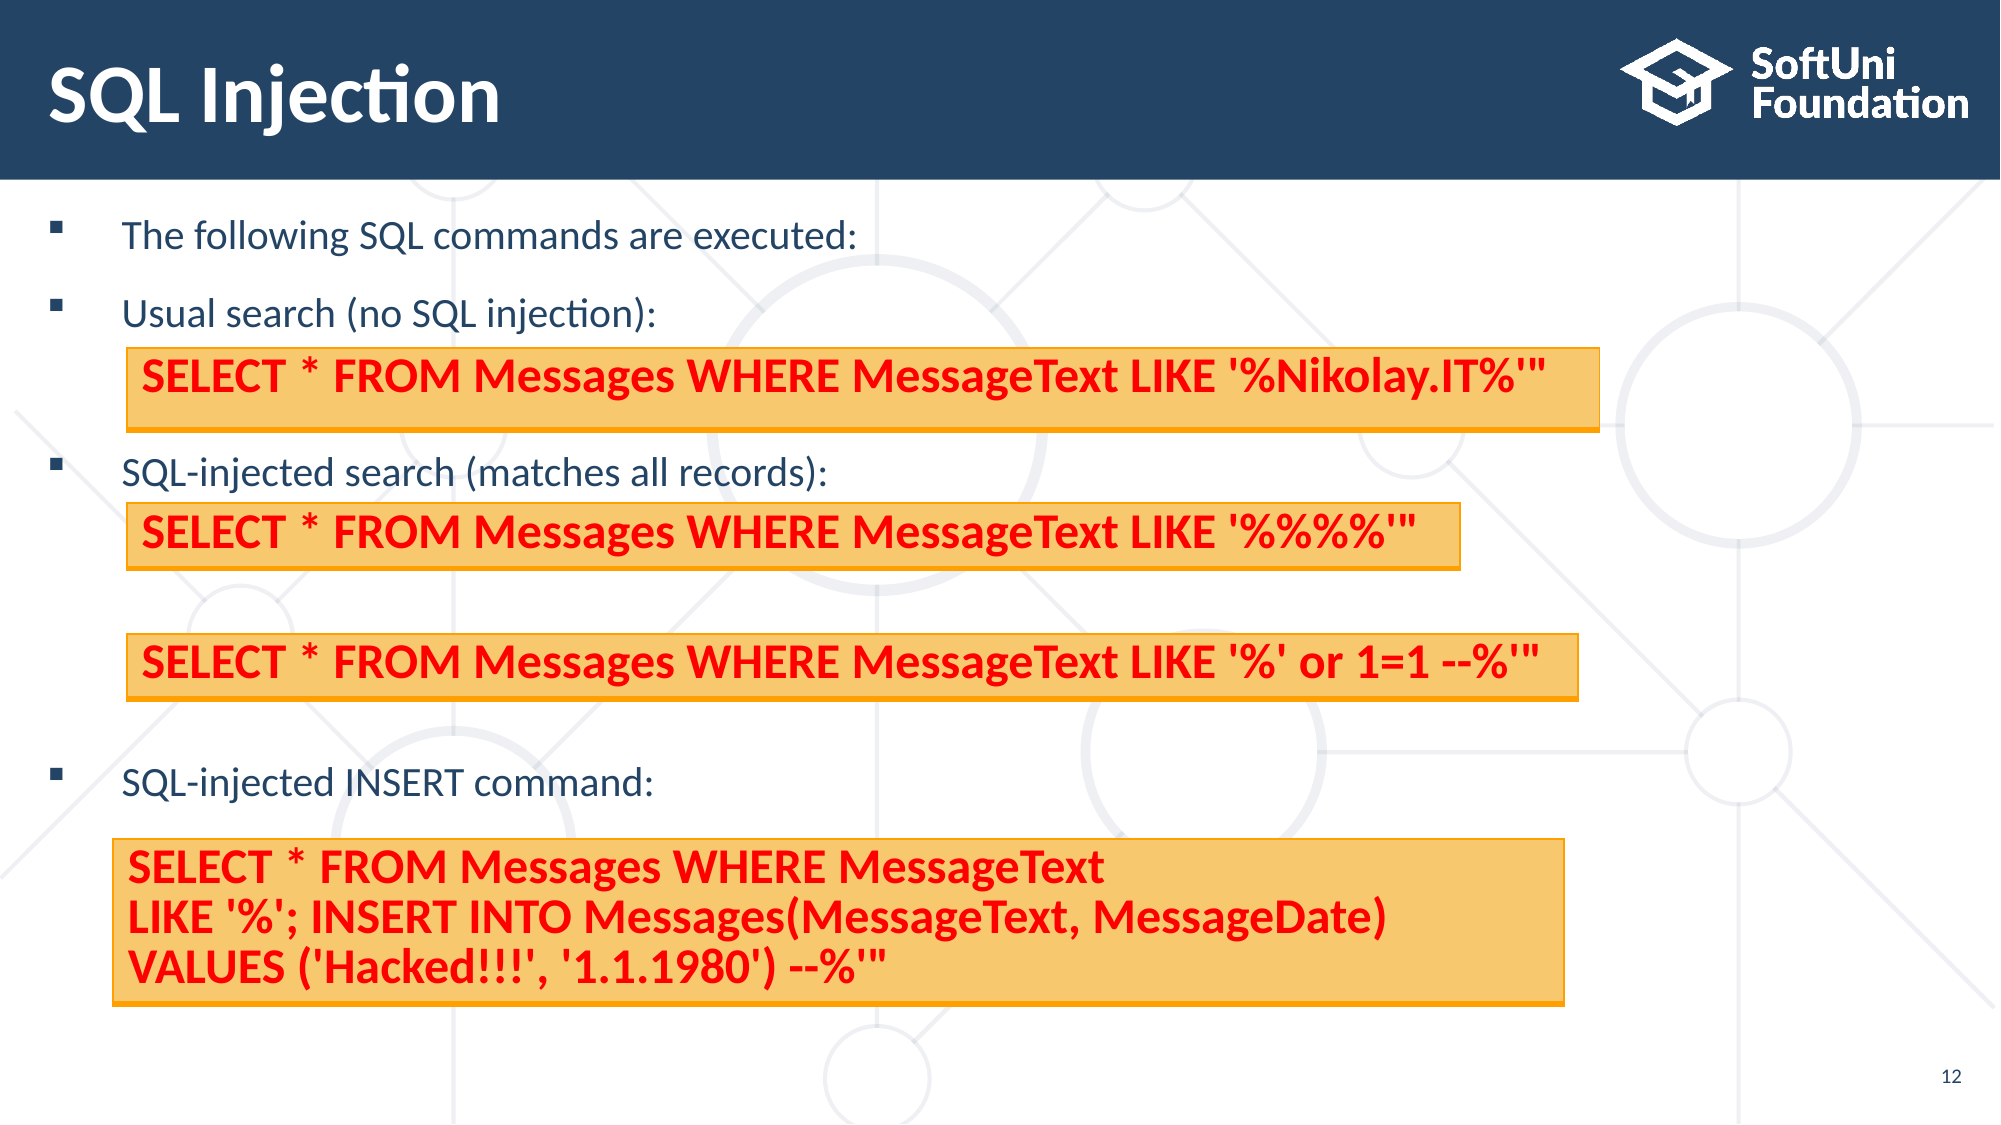

# SQL Injection
The following SQL commands are executed:
Usual search (no SQL injection):

SQL-injected search (matches all records):

SQL-injected INSERT command:
| SELECT \* FROM Messages WHERE MessageText LIKE '%Nikolay.IT%'" |
| --- |
| SELECT \* FROM Messages WHERE MessageText LIKE '%%%%'" |
| --- |
| SELECT \* FROM Messages WHERE MessageText LIKE '%' or 1=1 --%'" |
| --- |
| SELECT \* FROM Messages WHERE MessageText LIKE '%'; INSERT INTO Messages(MessageText, MessageDate) VALUES ('Hacked!!!', '1.1.1980') --%'" |
| --- |
12